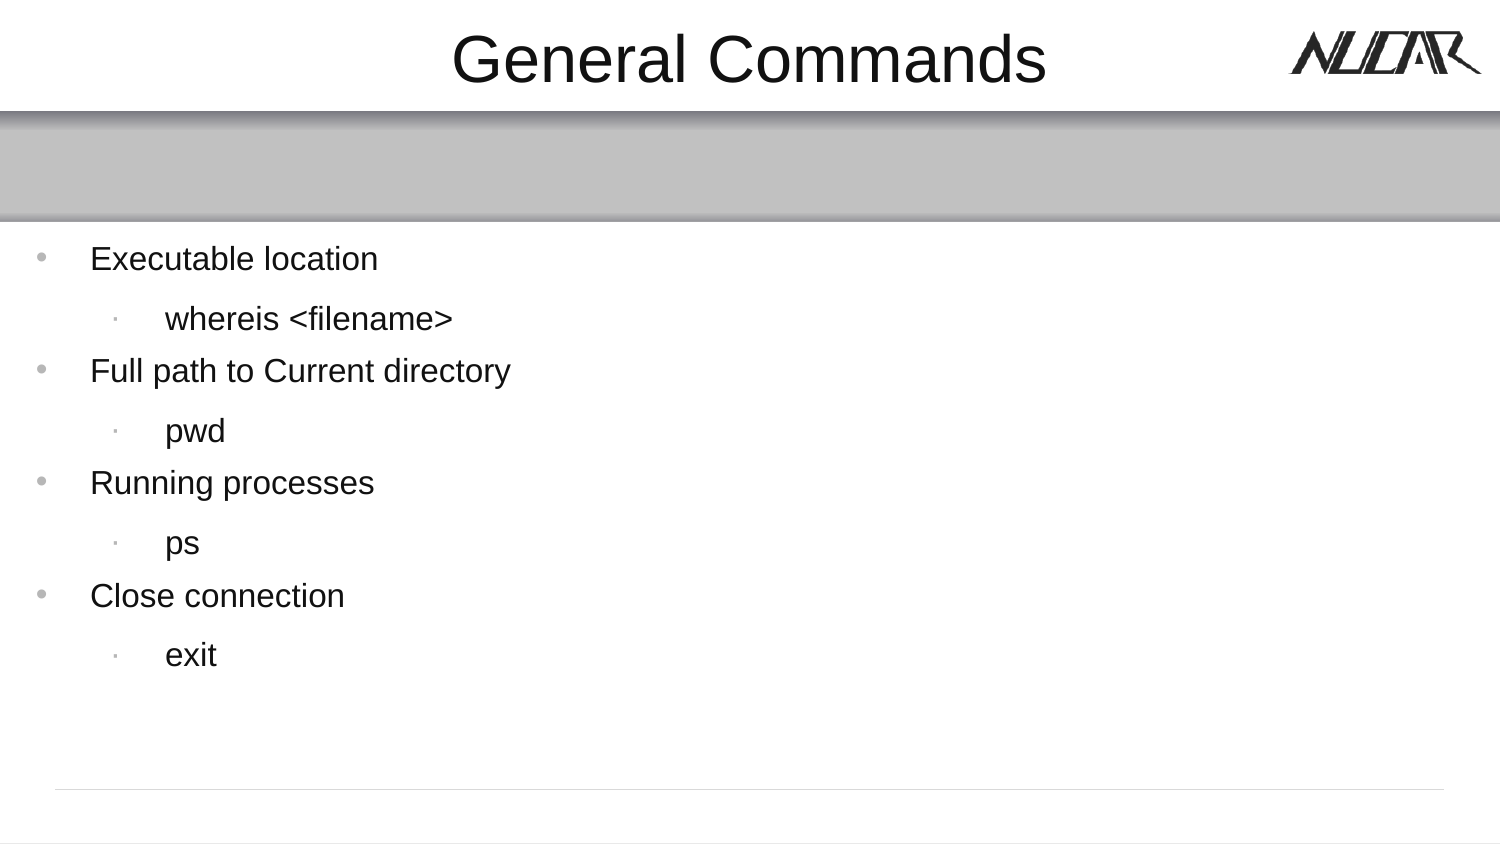

# General Commands
Executable location
whereis <filename>
Full path to Current directory
pwd
Running processes
ps
Close connection
exit